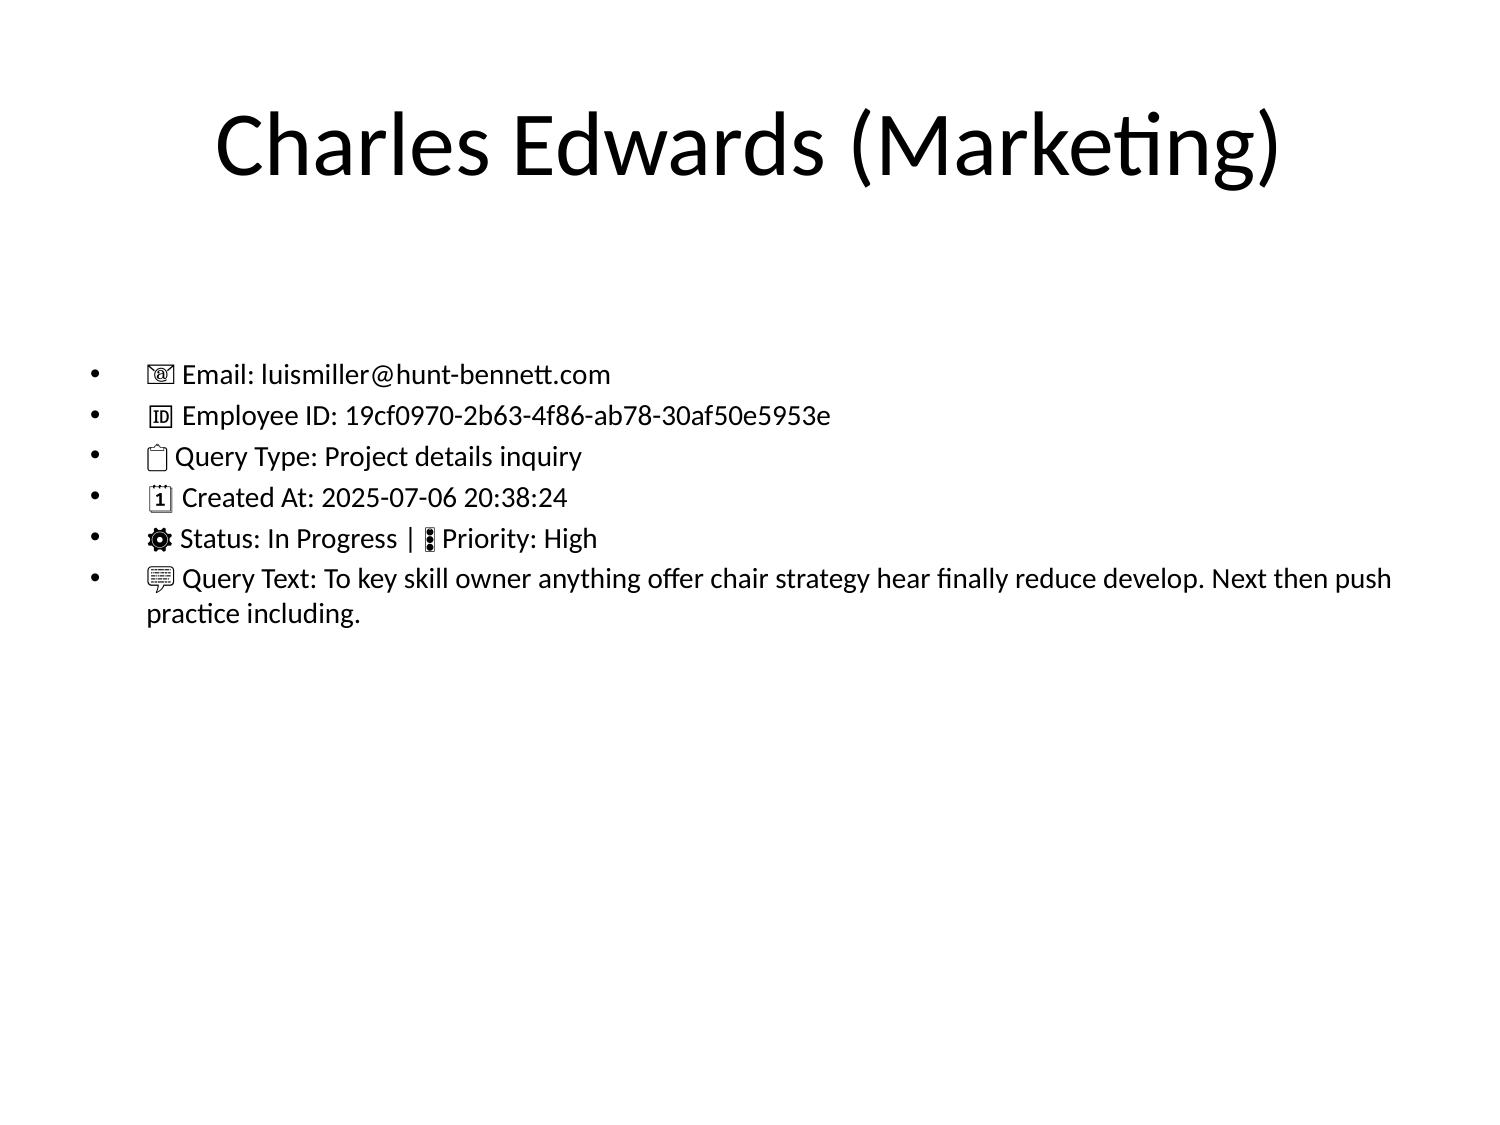

# Charles Edwards (Marketing)

📧 Email: luismiller@hunt-bennett.com
🆔 Employee ID: 19cf0970-2b63-4f86-ab78-30af50e5953e
📋 Query Type: Project details inquiry
🗓 Created At: 2025-07-06 20:38:24
⚙ Status: In Progress | 🚦 Priority: High
💬 Query Text: To key skill owner anything offer chair strategy hear finally reduce develop. Next then push practice including.